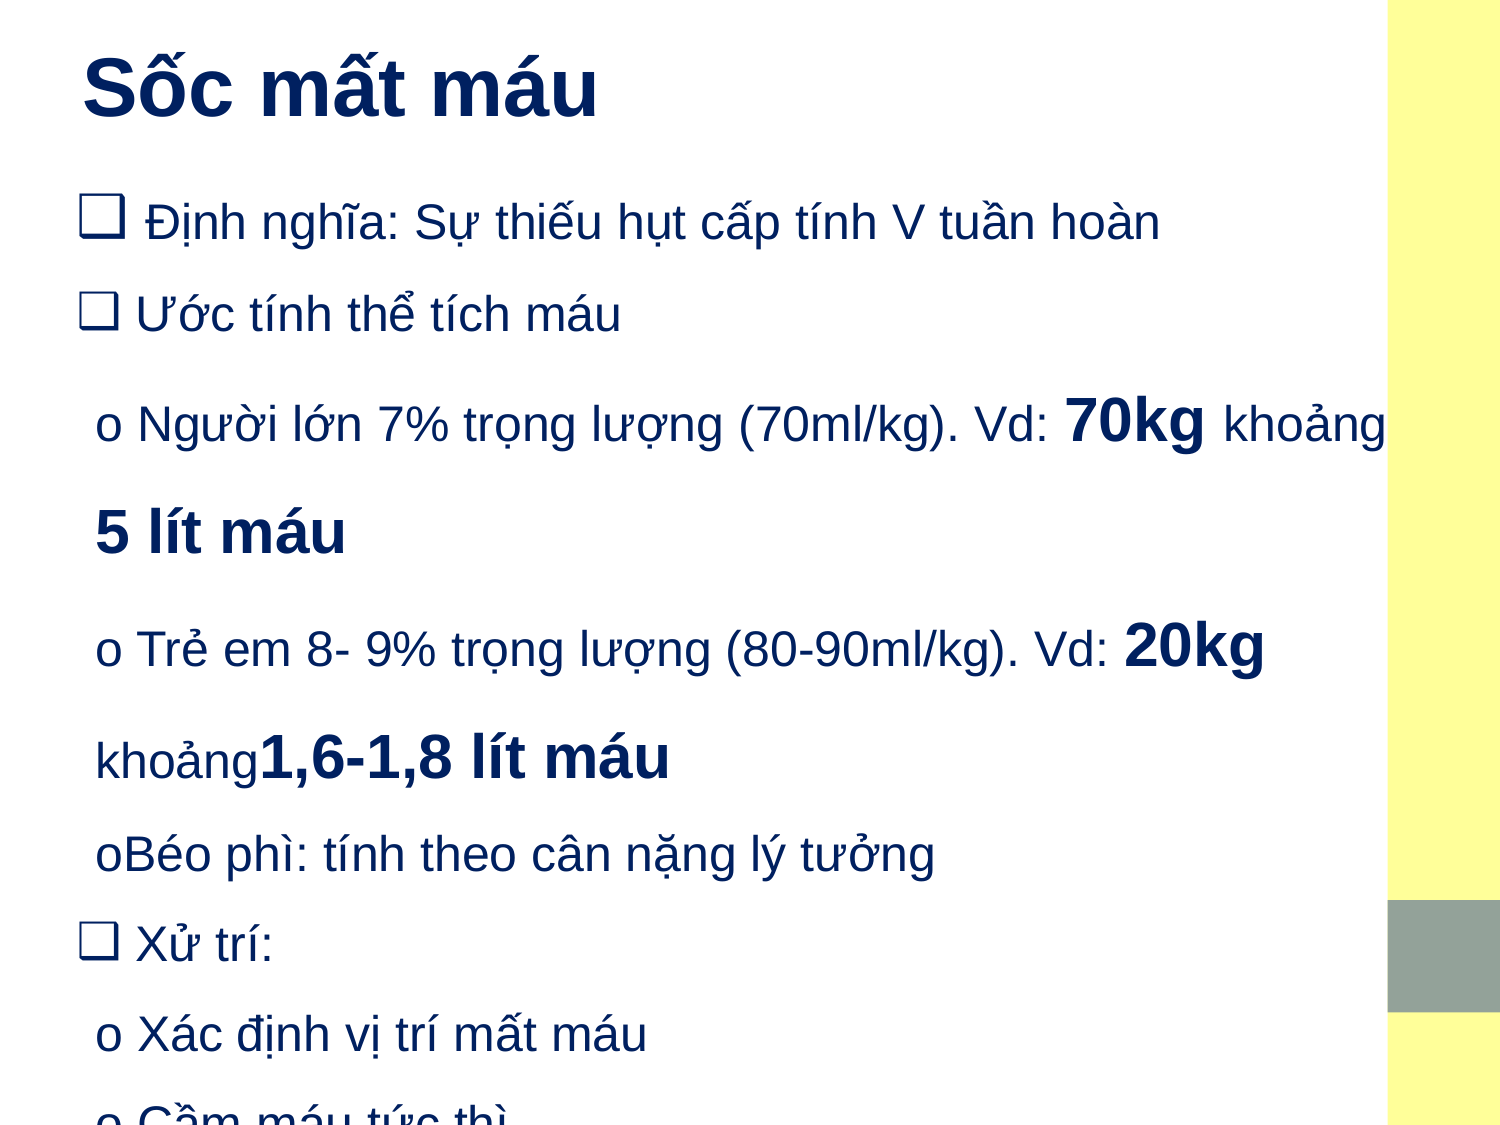

# Sốc mất máu
 Định nghĩa: Sự thiếu hụt cấp tính V tuần hoàn
 Ước tính thể tích máu
	o Người lớn 7% trọng lượng (70ml/kg). Vd: 70kg khoảng 5 lít máu
	o Trẻ em 8- 9% trọng lượng (80-90ml/kg). Vd: 20kg khoảng1,6-1,8 lít máu
	oBéo phì: tính theo cân nặng lý tưởng
 Xử trí:
	o Xác định vị trí mất máu
	o Cầm máu tức thì